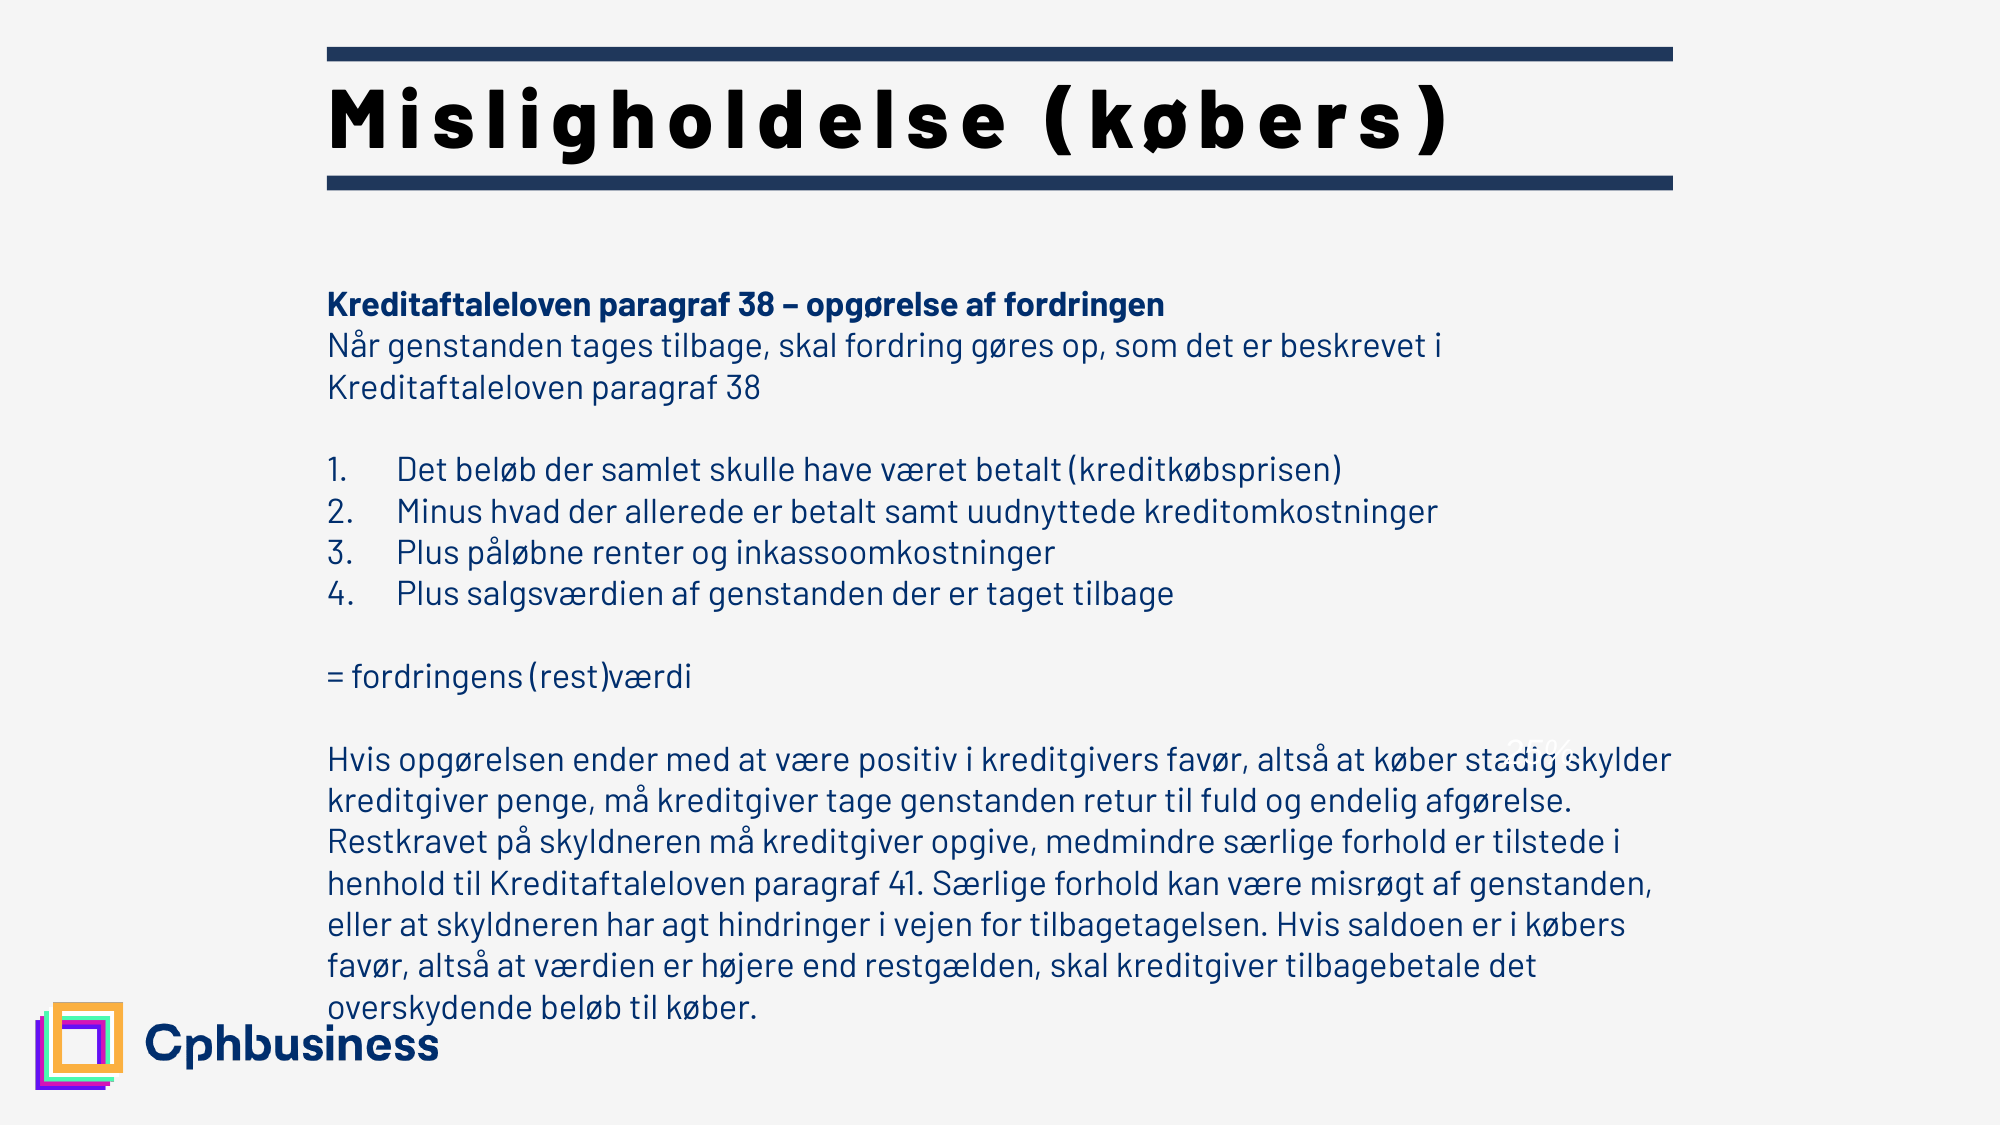

# Misligholdelse (købers)

Kreditaftaleloven paragraf 38 – opgørelse af fordringen
Når genstanden tages tilbage, skal fordring gøres op, som det er beskrevet i Kreditaftaleloven paragraf 38

Det beløb der samlet skulle have været betalt (kreditkøbsprisen)
Minus hvad der allerede er betalt samt uudnyttede kreditomkostninger
Plus påløbne renter og inkassoomkostninger
Plus salgsværdien af genstanden der er taget tilbage

= fordringens (rest)værdi

Hvis opgørelsen ender med at være positiv i kreditgivers favør, altså at køber stadig skylder kreditgiver penge, må kreditgiver tage genstanden retur til fuld og endelig afgørelse. Restkravet på skyldneren må kreditgiver opgive, medmindre særlige forhold er tilstede i henhold til Kreditaftaleloven paragraf 41. Særlige forhold kan være misrøgt af genstanden, eller at skyldneren har agt hindringer i vejen for tilbagetagelsen. Hvis saldoen er i købers favør, altså at værdien er højere end restgælden, skal kreditgiver tilbagebetale det overskydende beløb til køber.
25%